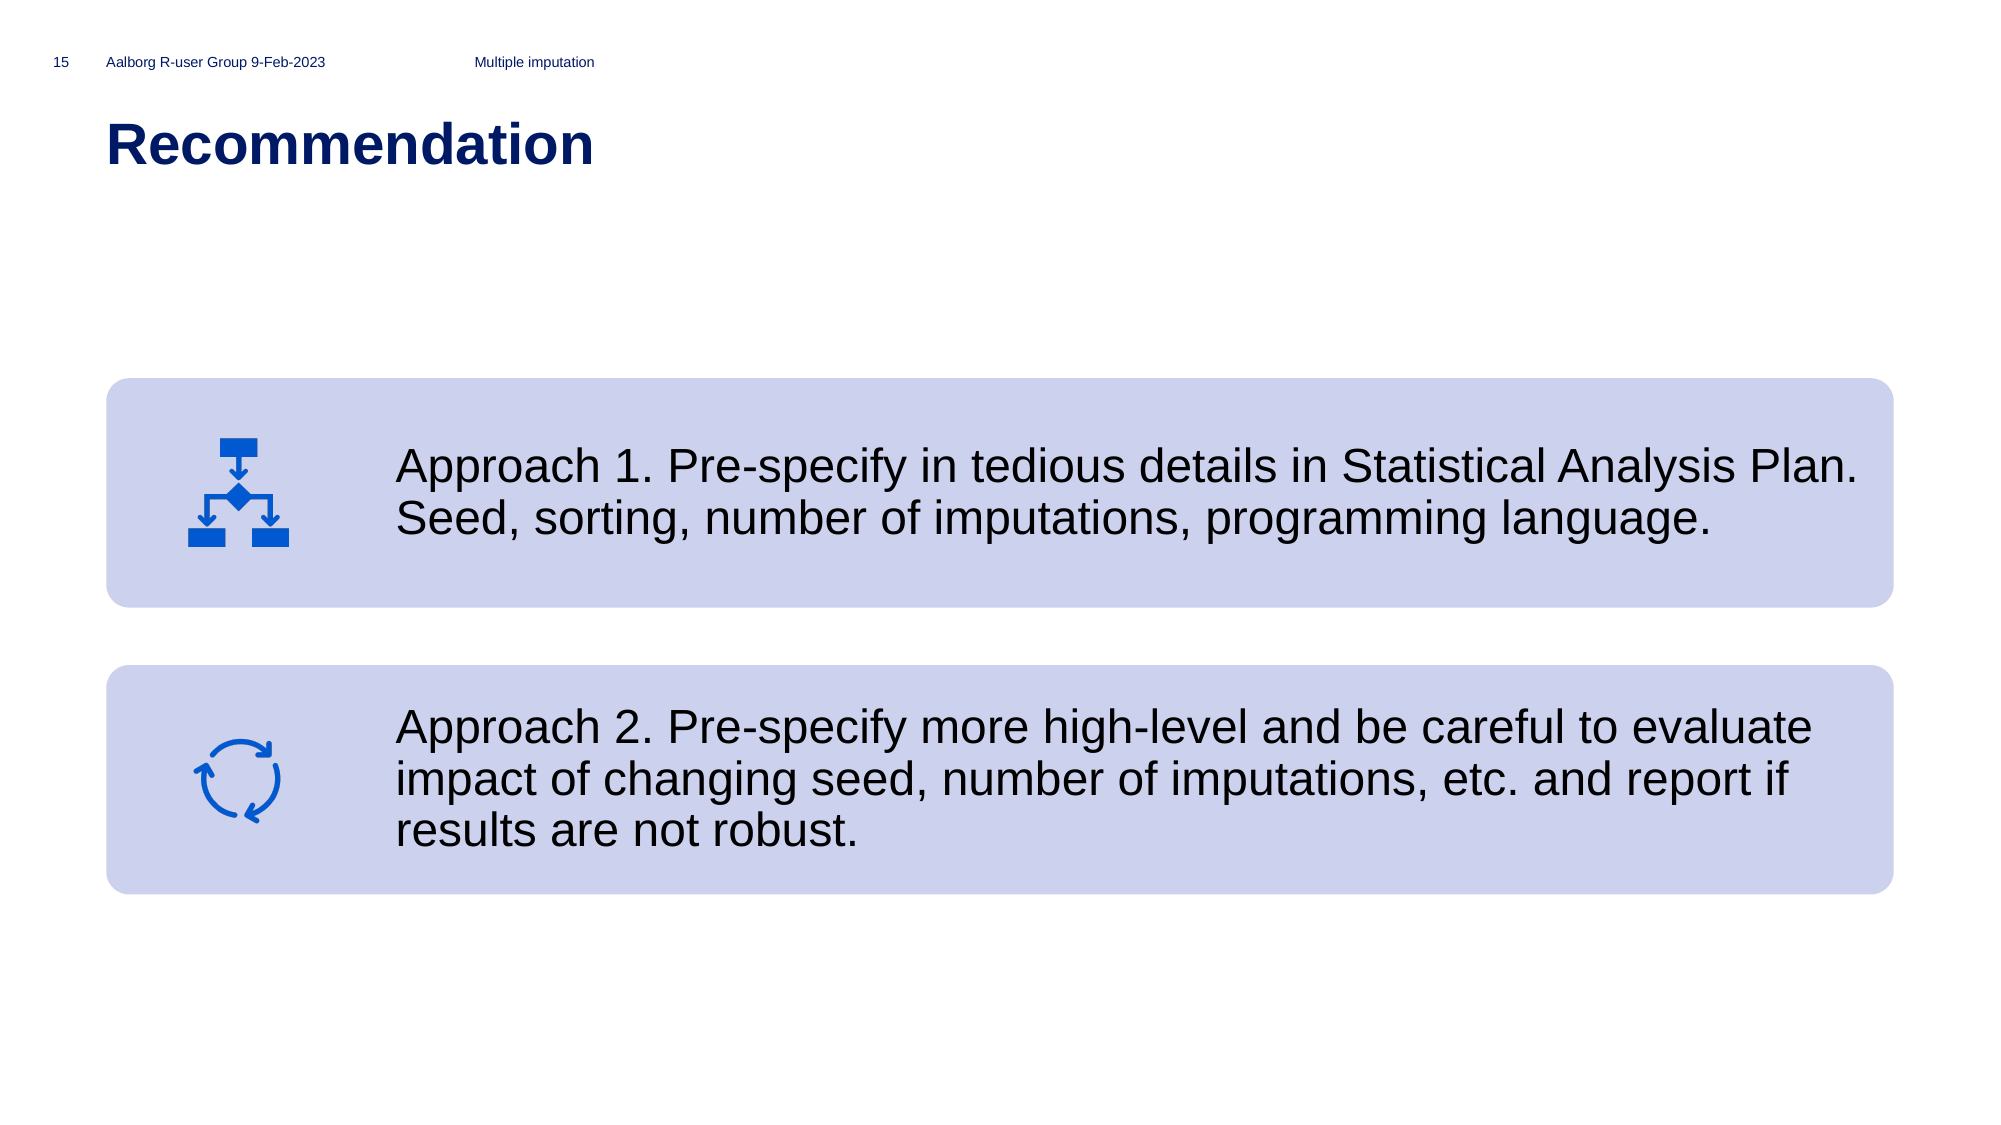

Multiple imputation
15
Aalborg R-user Group 9-Feb-2023
# Recommendation
Approach 1. Pre-specify in tedious details in Statistical Analysis Plan. Seed, sorting, number of imputations, programming language.
Approach 2. Pre-specify more high-level and be careful to evaluate impact of changing seed, number of imputations, etc. and report if results are not robust.